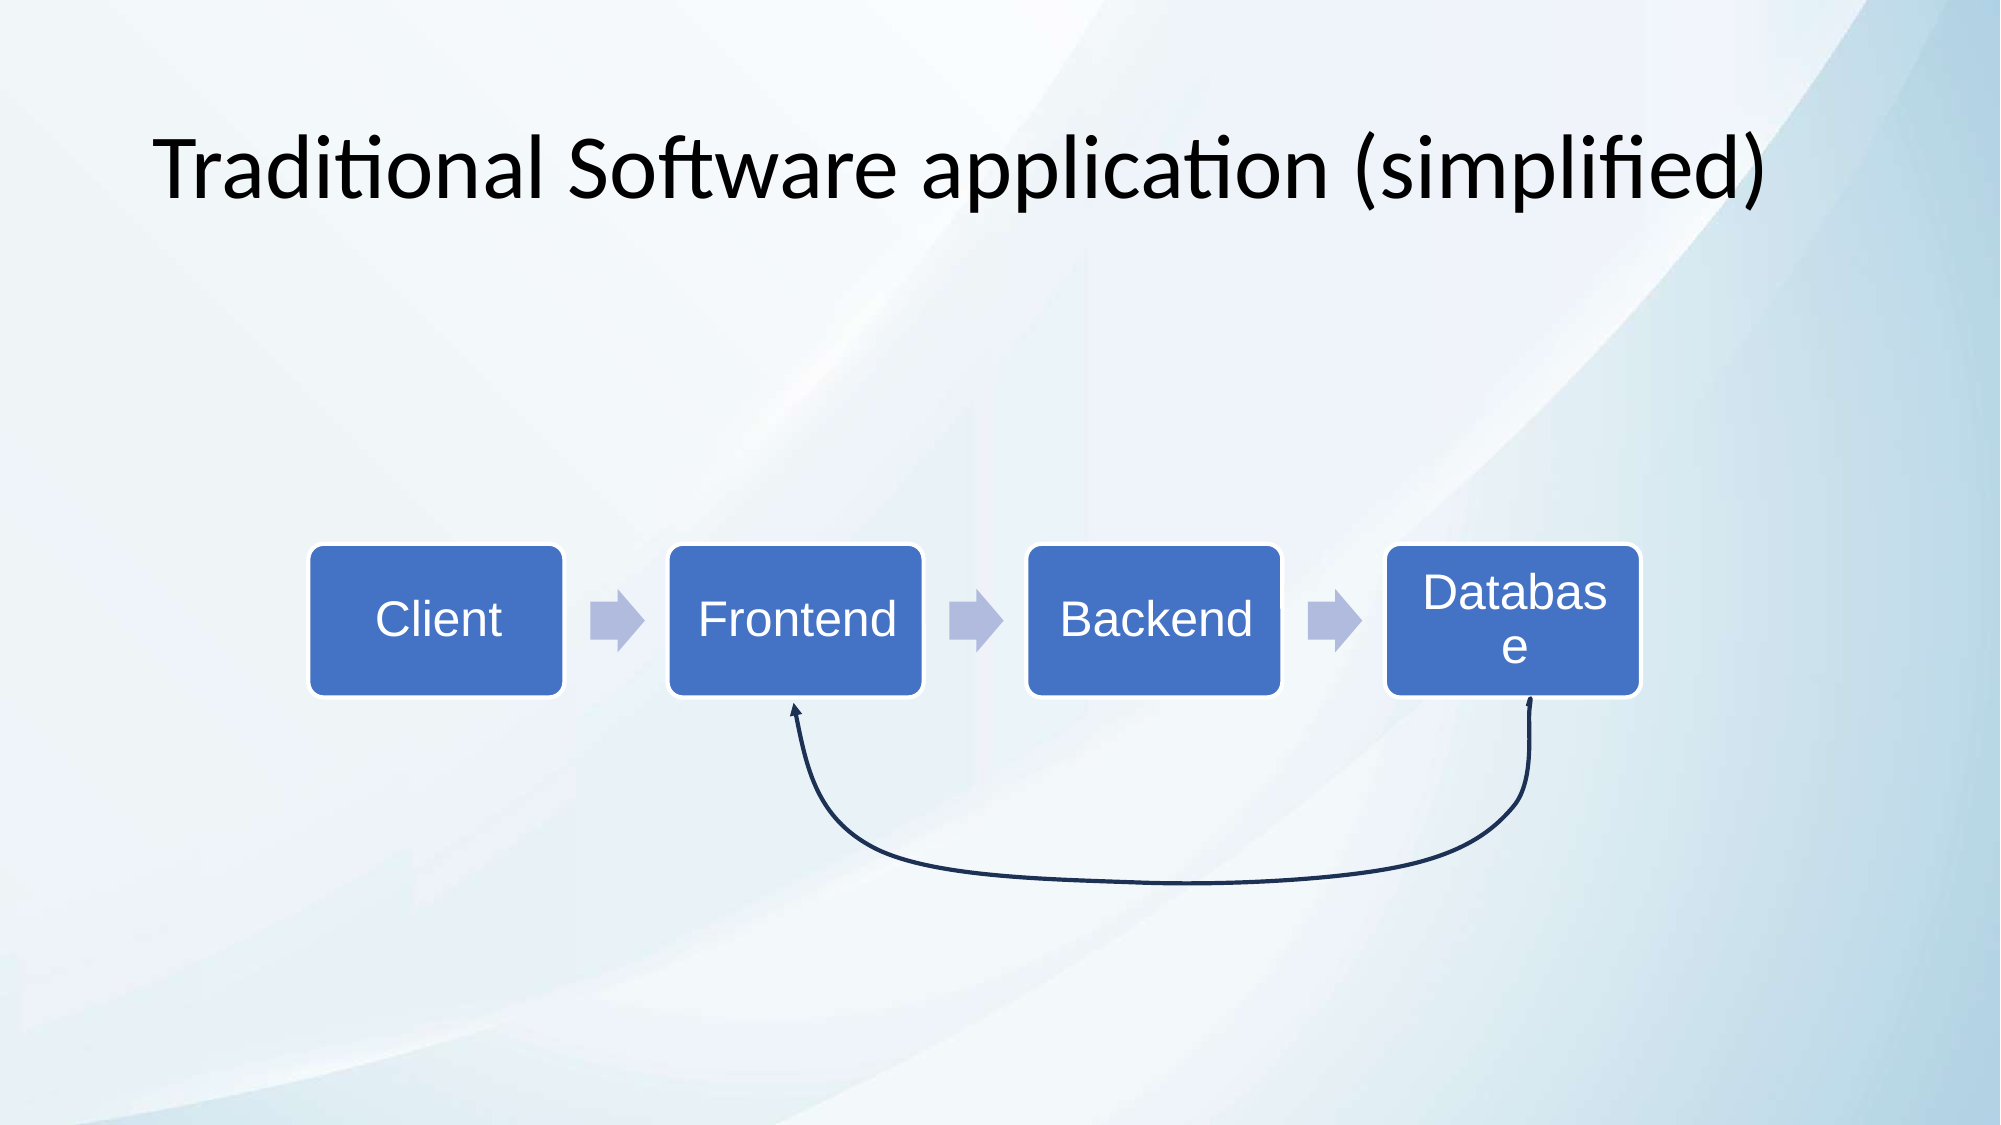

# Traditional Software application (simplified)
Client

Frontend

Backend

Database